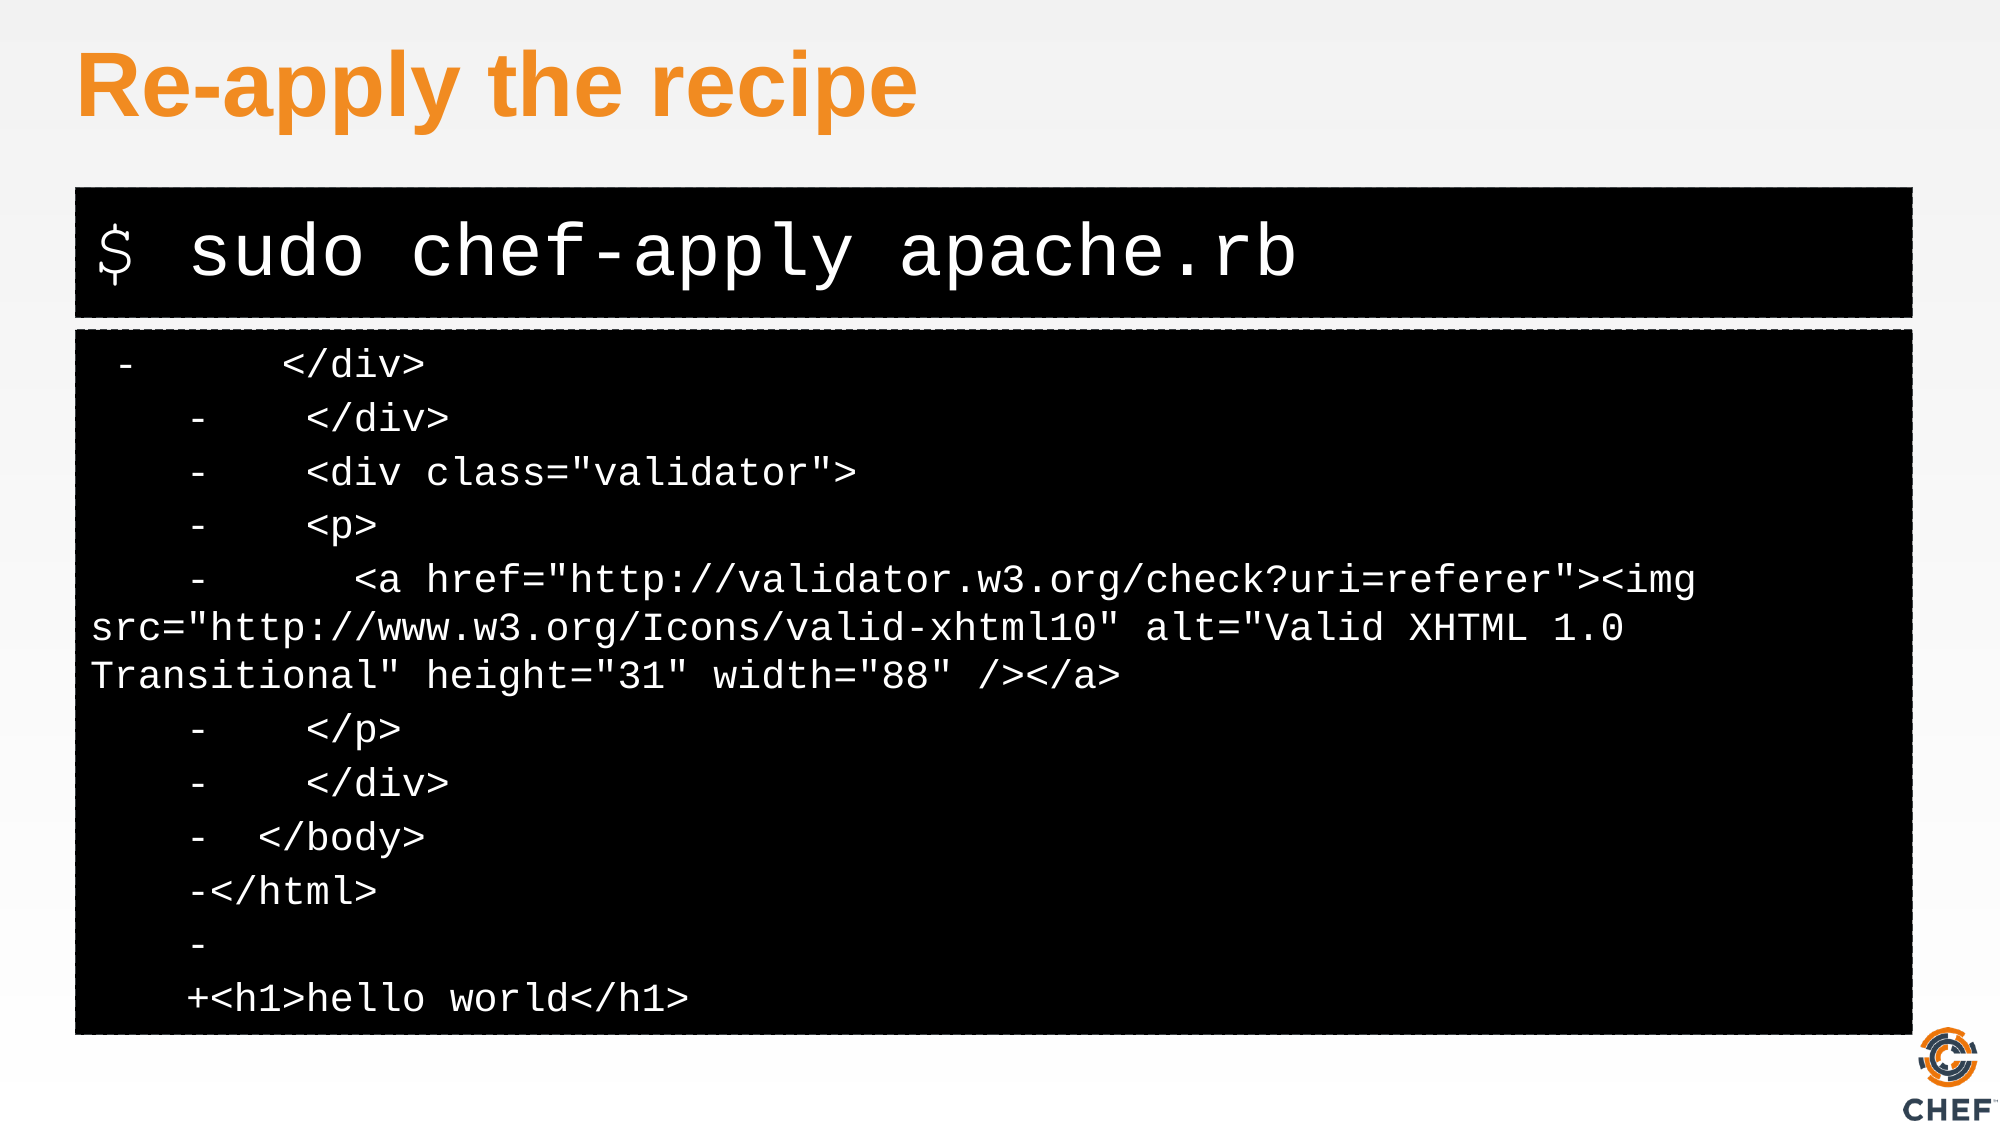

# Re-apply the recipe
sudo chef-apply apache.rb
 -      </div>
    -    </div>
    -    <div class="validator">
    -    <p>
    -      <a href="http://validator.w3.org/check?uri=referer"><img src="http://www.w3.org/Icons/valid-xhtml10" alt="Valid XHTML 1.0 Transitional" height="31" width="88" /></a>
    -    </p>
    -    </div>
    -  </body>
    -</html>
    -
    +<h1>hello world</h1>